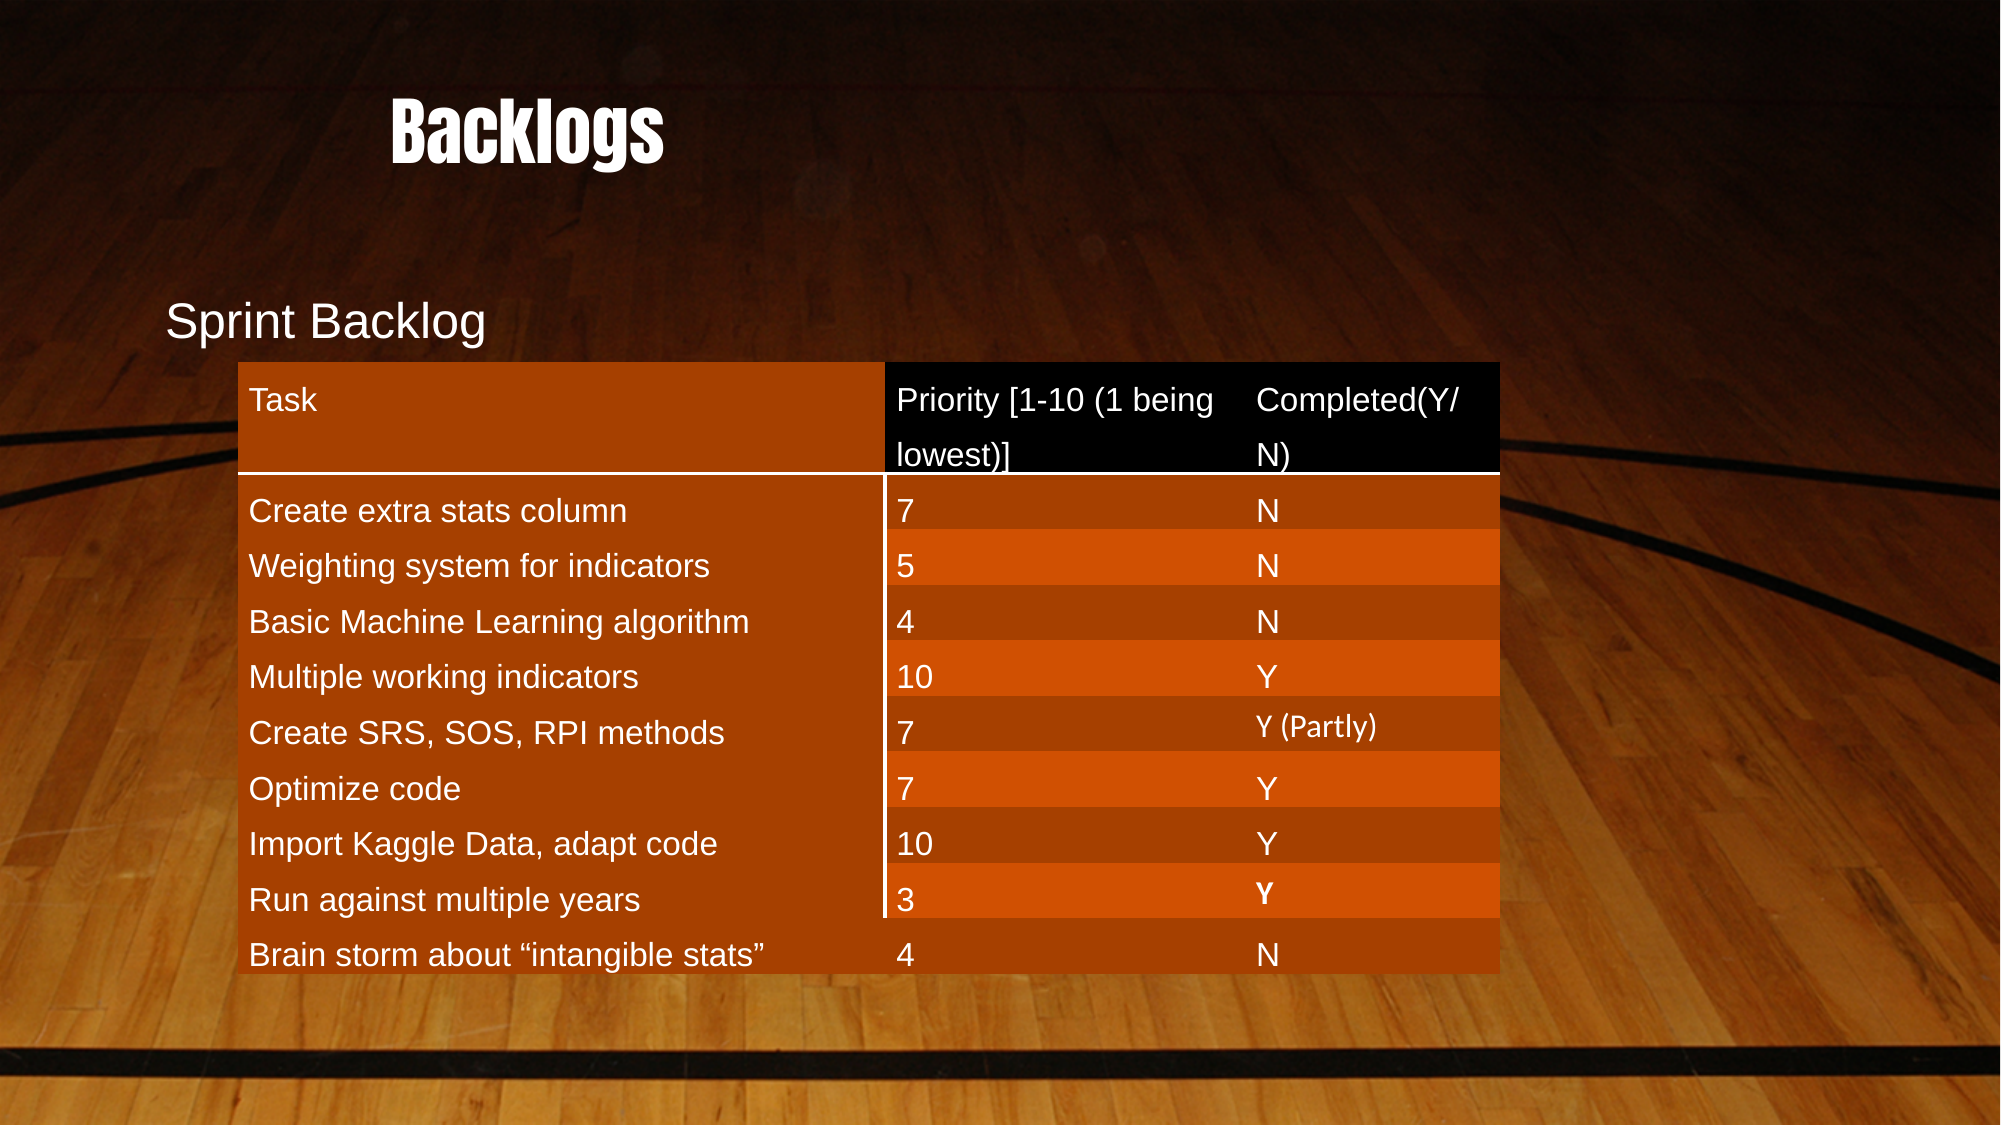

# Backlogs
Sprint Backlog

| Task | Priority [1-10 (1 being lowest)] | Completed(Y/N) |
| --- | --- | --- |
| Create extra stats column | 7 | N |
| Weighting system for indicators | 5 | N |
| Basic Machine Learning algorithm | 4 | N |
| Multiple working indicators | 10 | Y |
| Create SRS, SOS, RPI methods | 7 | Y (Partly) |
| Optimize code | 7 | Y |
| Import Kaggle Data, adapt code | 10 | Y |
| Run against multiple years | 3 | Y |
| Brain storm about “intangible stats” | 4 | N |